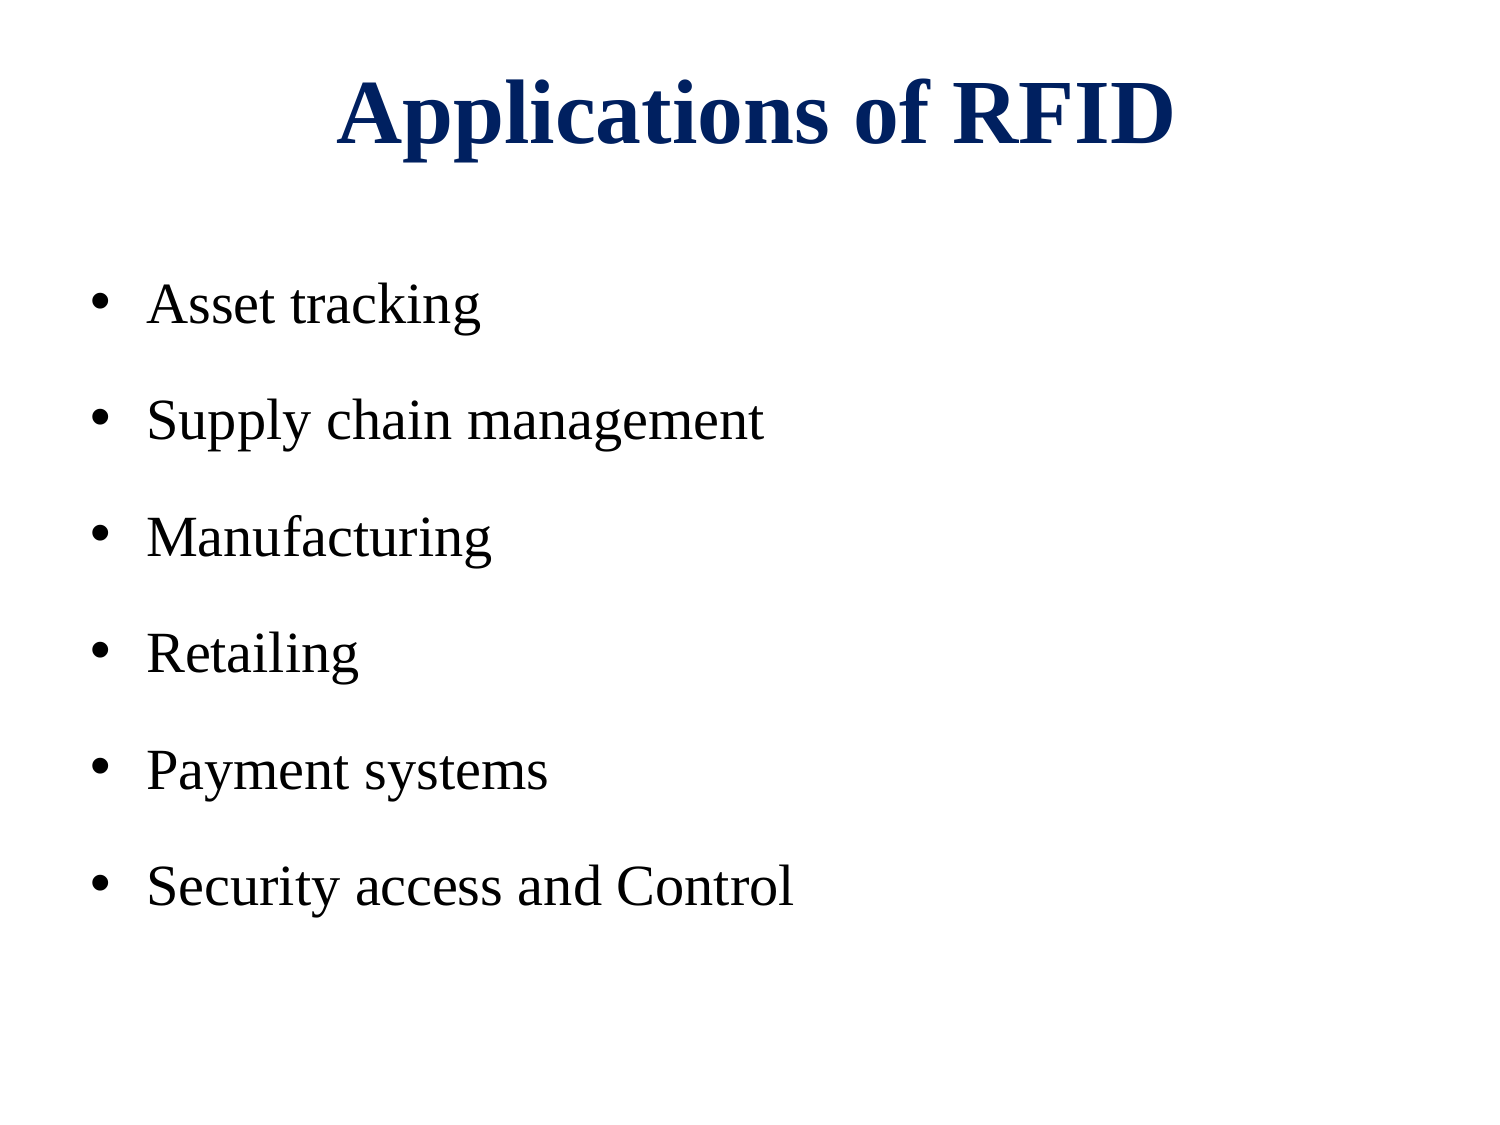

# Applications of RFID
Asset tracking
Supply chain management
Manufacturing
Retailing
Payment systems
Security access and Control